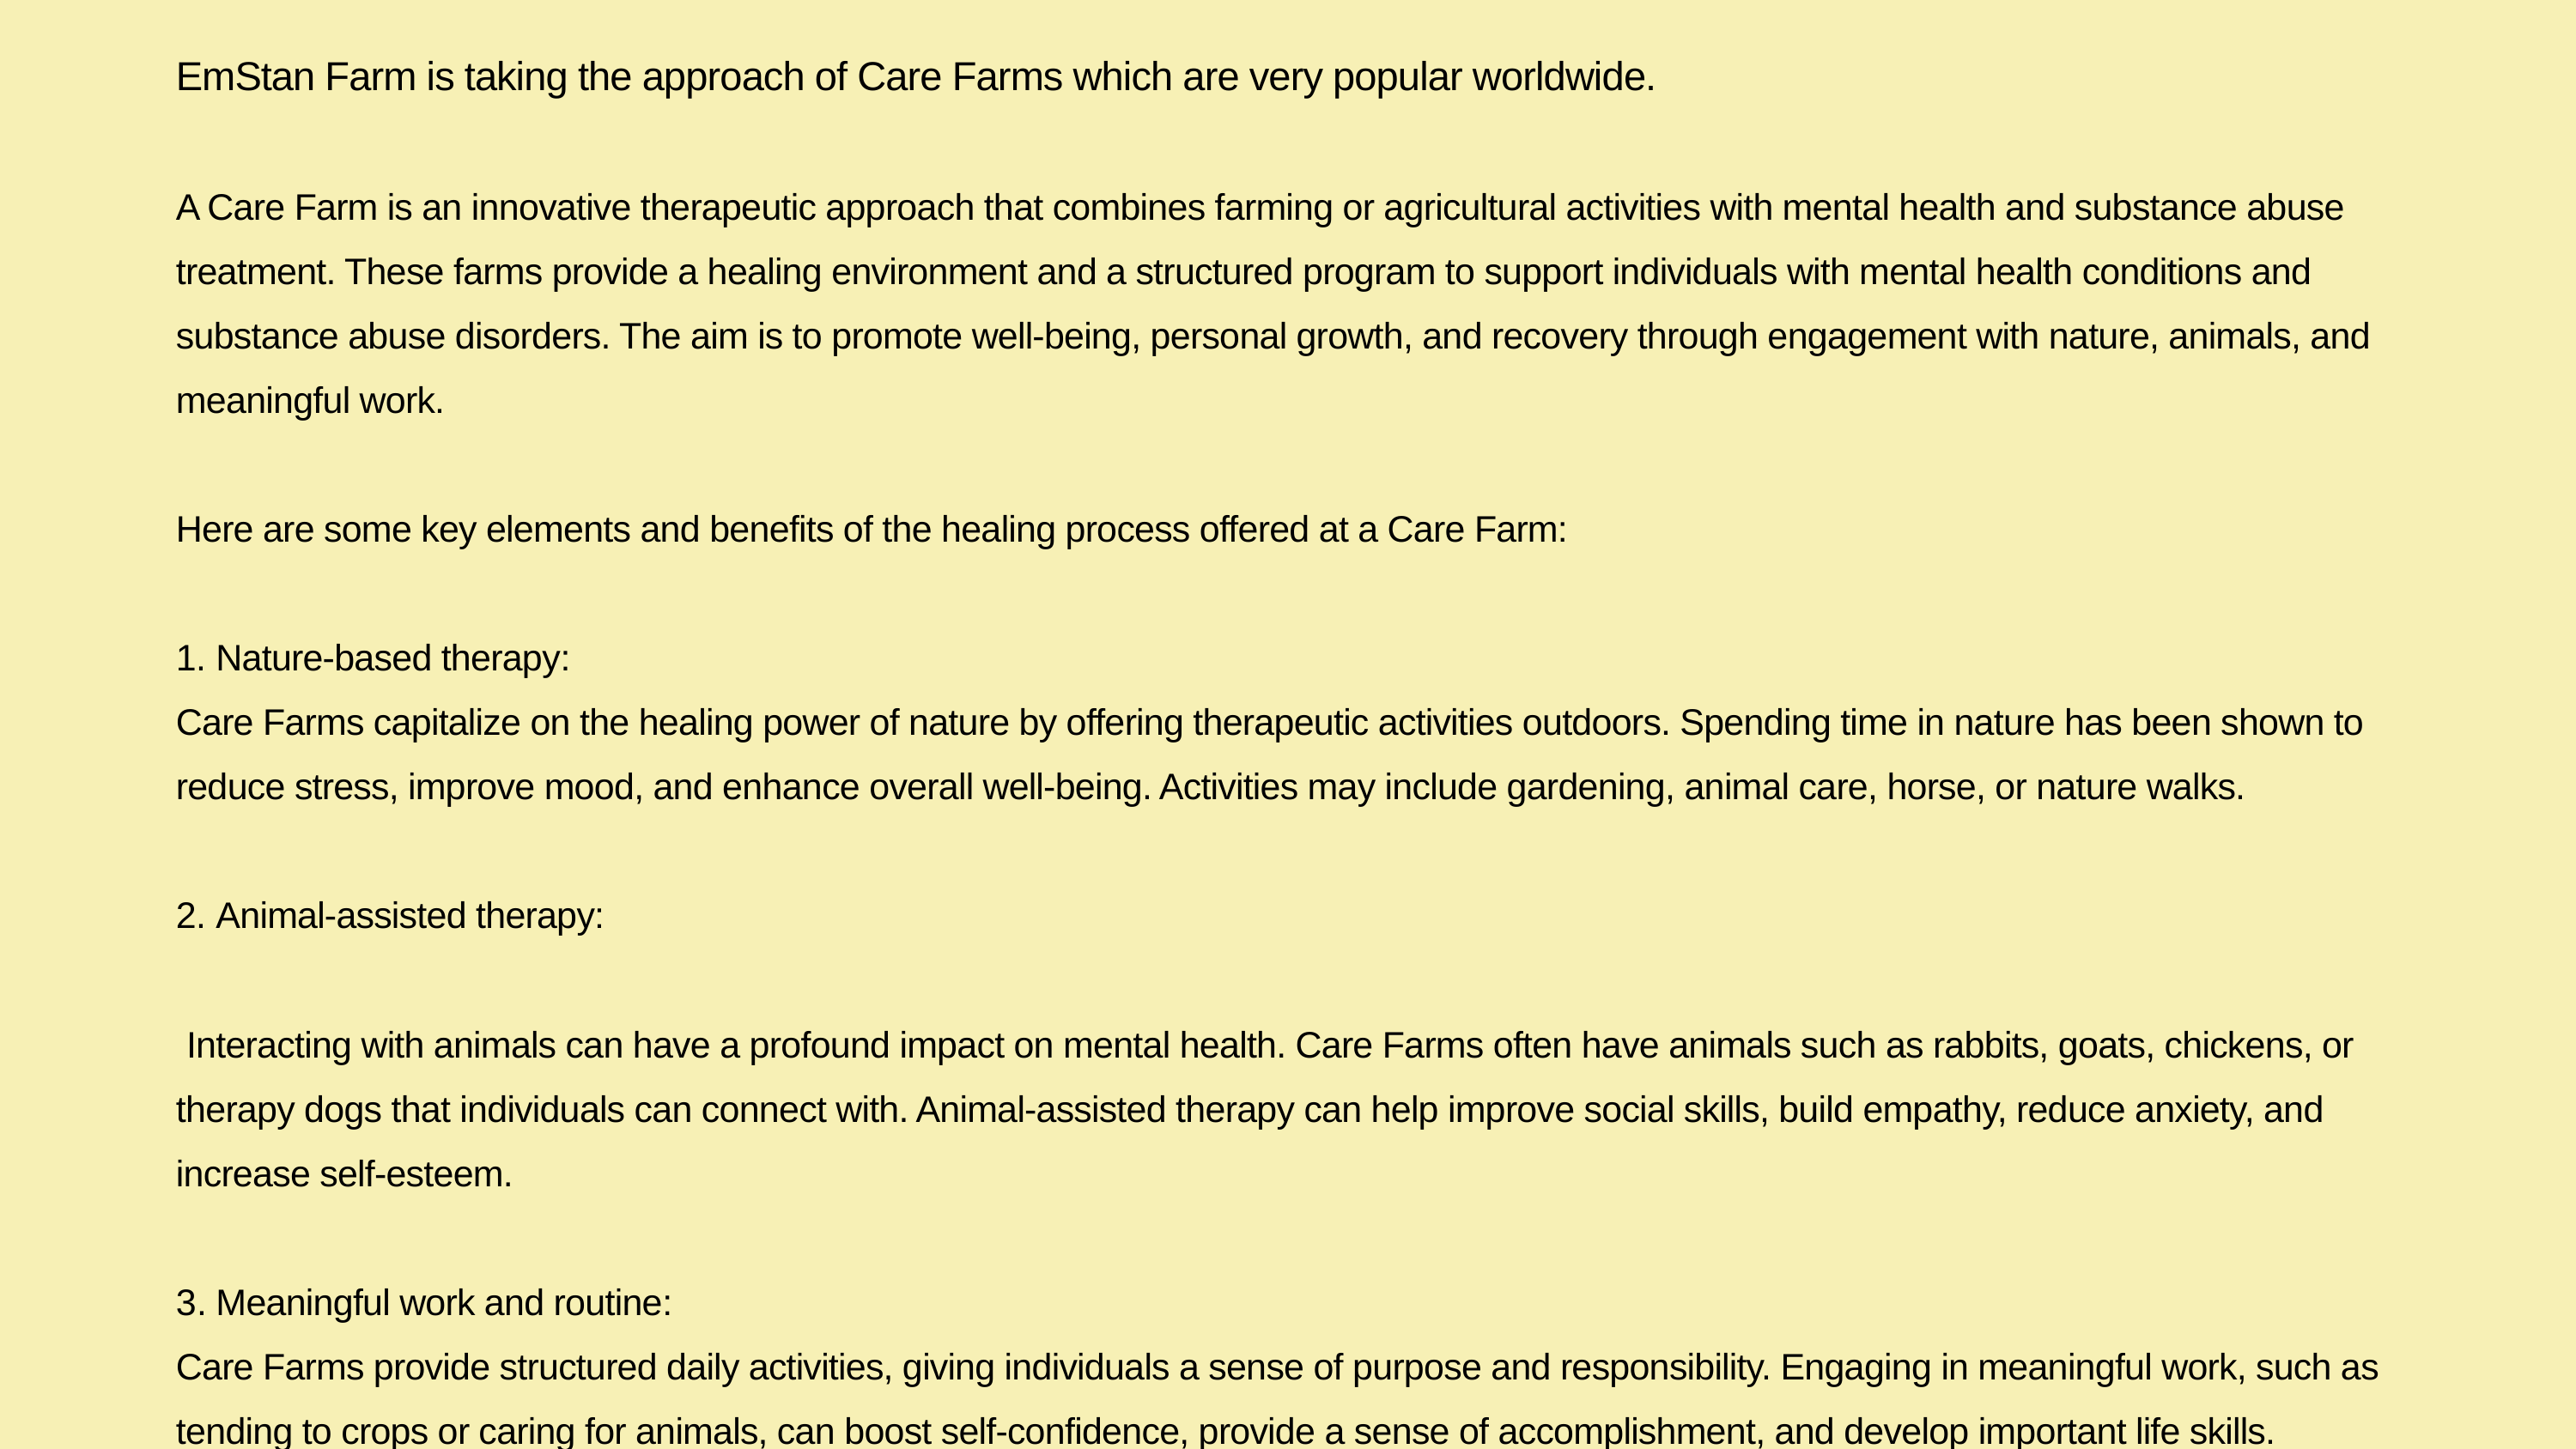

EmStan Farm is taking the approach of Care Farms which are very popular worldwide.

A Care Farm is an innovative therapeutic approach that combines farming or agricultural activities with mental health and substance abuse treatment. These farms provide a healing environment and a structured program to support individuals with mental health conditions and substance abuse disorders. The aim is to promote well-being, personal growth, and recovery through engagement with nature, animals, and meaningful work.

Here are some key elements and benefits of the healing process offered at a Care Farm:

1. Nature-based therapy:
Care Farms capitalize on the healing power of nature by offering therapeutic activities outdoors. Spending time in nature has been shown to reduce stress, improve mood, and enhance overall well-being. Activities may include gardening, animal care, horse, or nature walks.

2. Animal-assisted therapy:

 Interacting with animals can have a profound impact on mental health. Care Farms often have animals such as rabbits, goats, chickens, or therapy dogs that individuals can connect with. Animal-assisted therapy can help improve social skills, build empathy, reduce anxiety, and increase self-esteem.

3. Meaningful work and routine:
Care Farms provide structured daily activities, giving individuals a sense of purpose and responsibility. Engaging in meaningful work, such as tending to crops or caring for animals, can boost self-confidence, provide a sense of accomplishment, and develop important life skills.